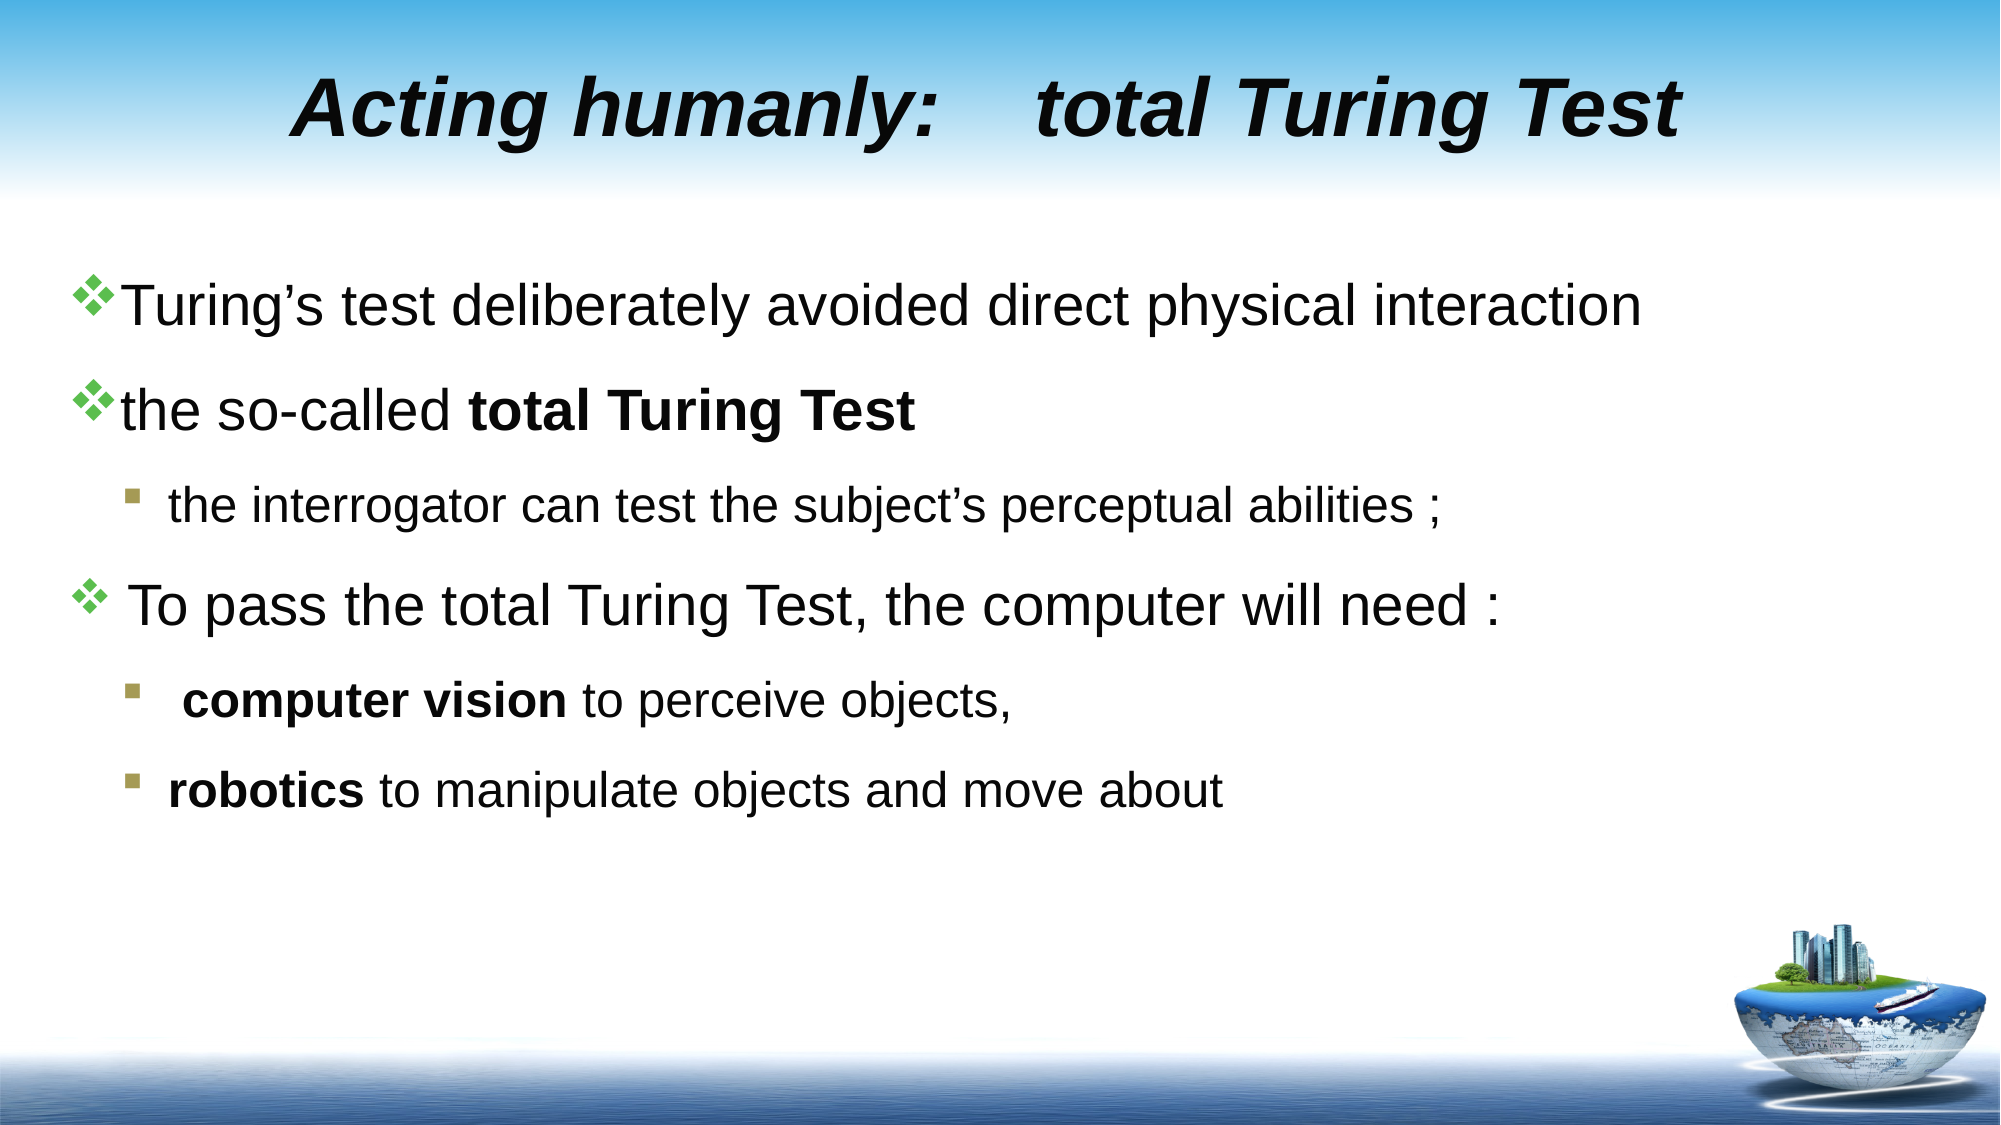

# Acting humanly:    total Turing Test
Turing’s test deliberately avoided direct physical interaction
the so-called total Turing Test
the interrogator can test the subject’s perceptual abilities ;
 To pass the total Turing Test, the computer will need :
 computer vision to perceive objects,
robotics to manipulate objects and move about